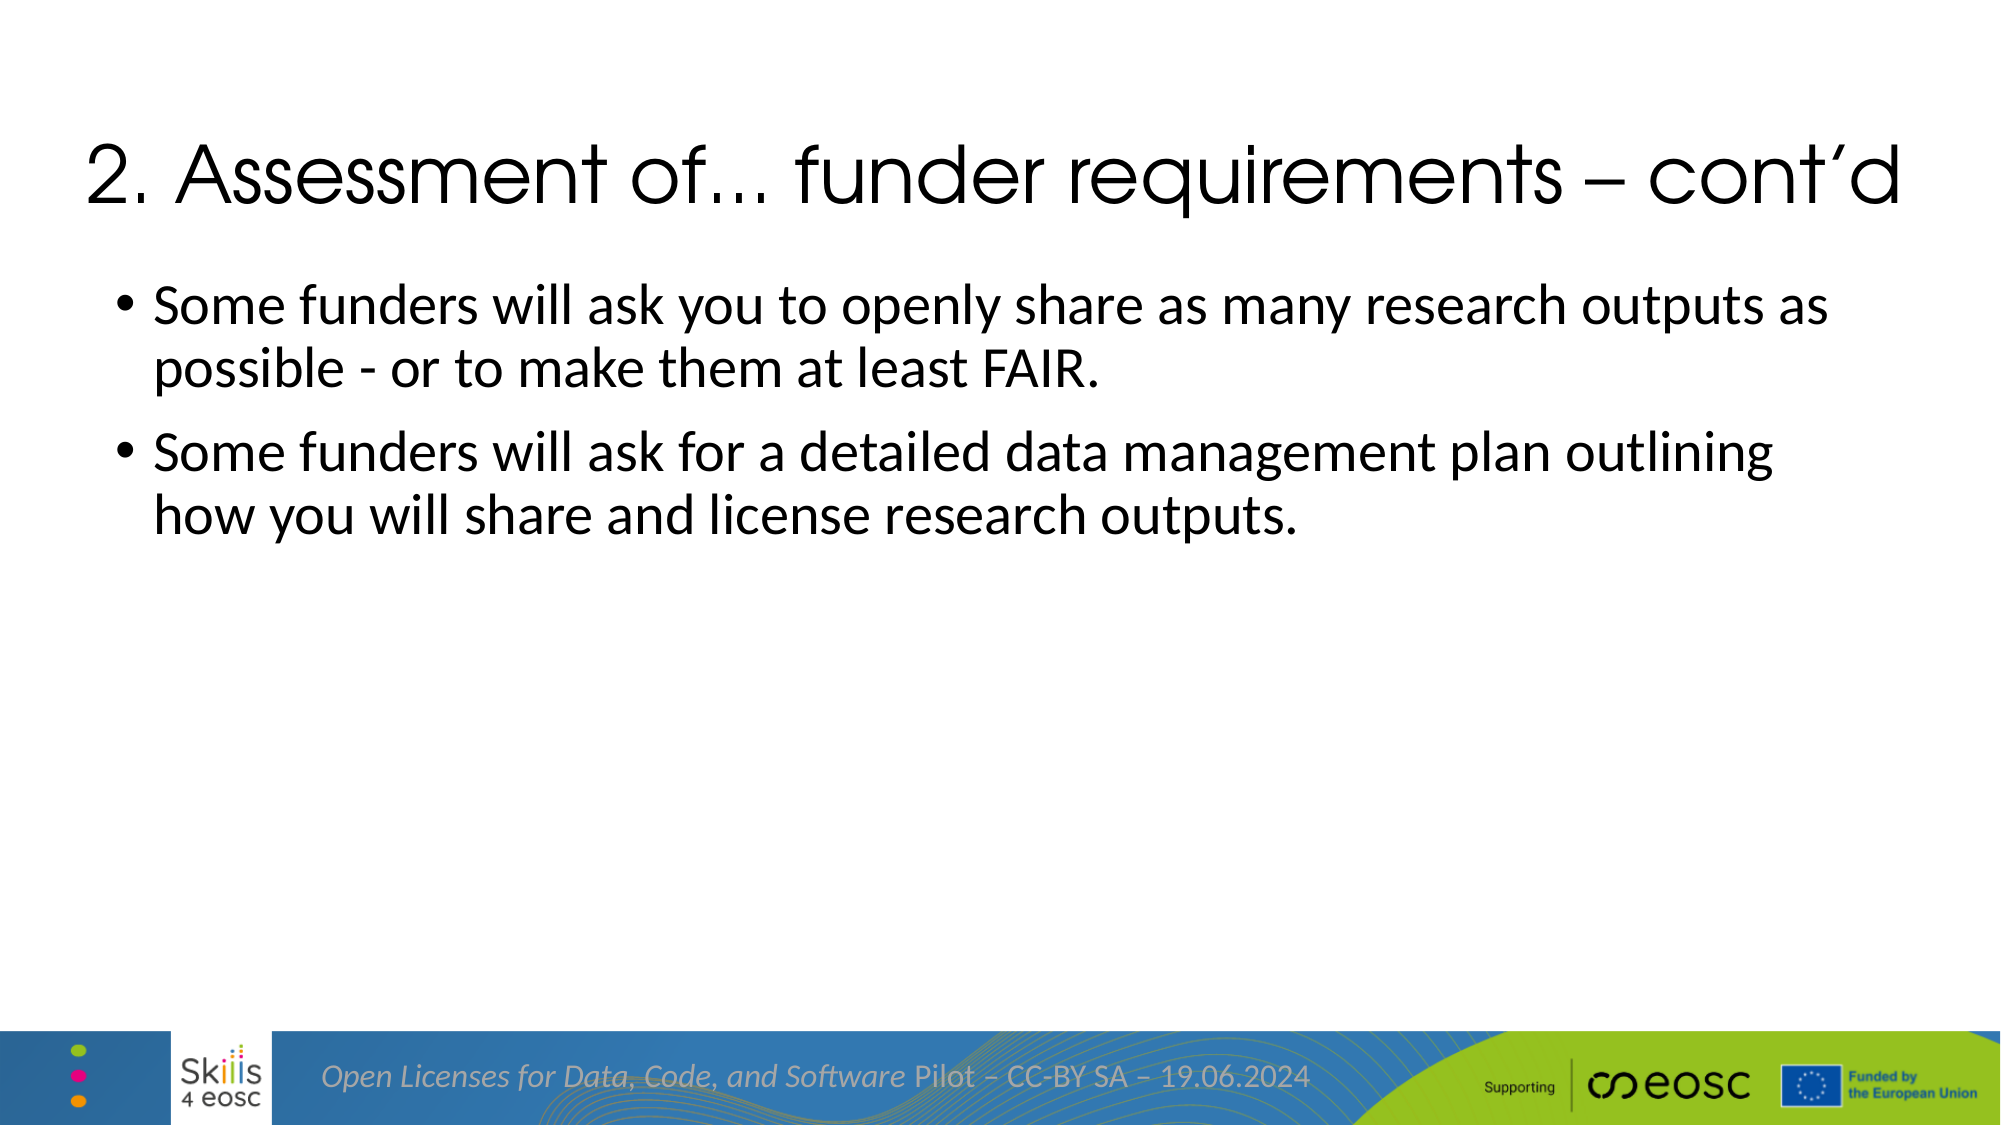

# 2. Assessment of... funder requirements – cont’d
Some funders will ask you to openly share as many research outputs as possible - or to make them at least FAIR.
Some funders will ask for a detailed data management plan outlining how you will share and license research outputs.
Open Licenses for Data, Code, and Software Pilot – CC-BY SA – 19.06.2024